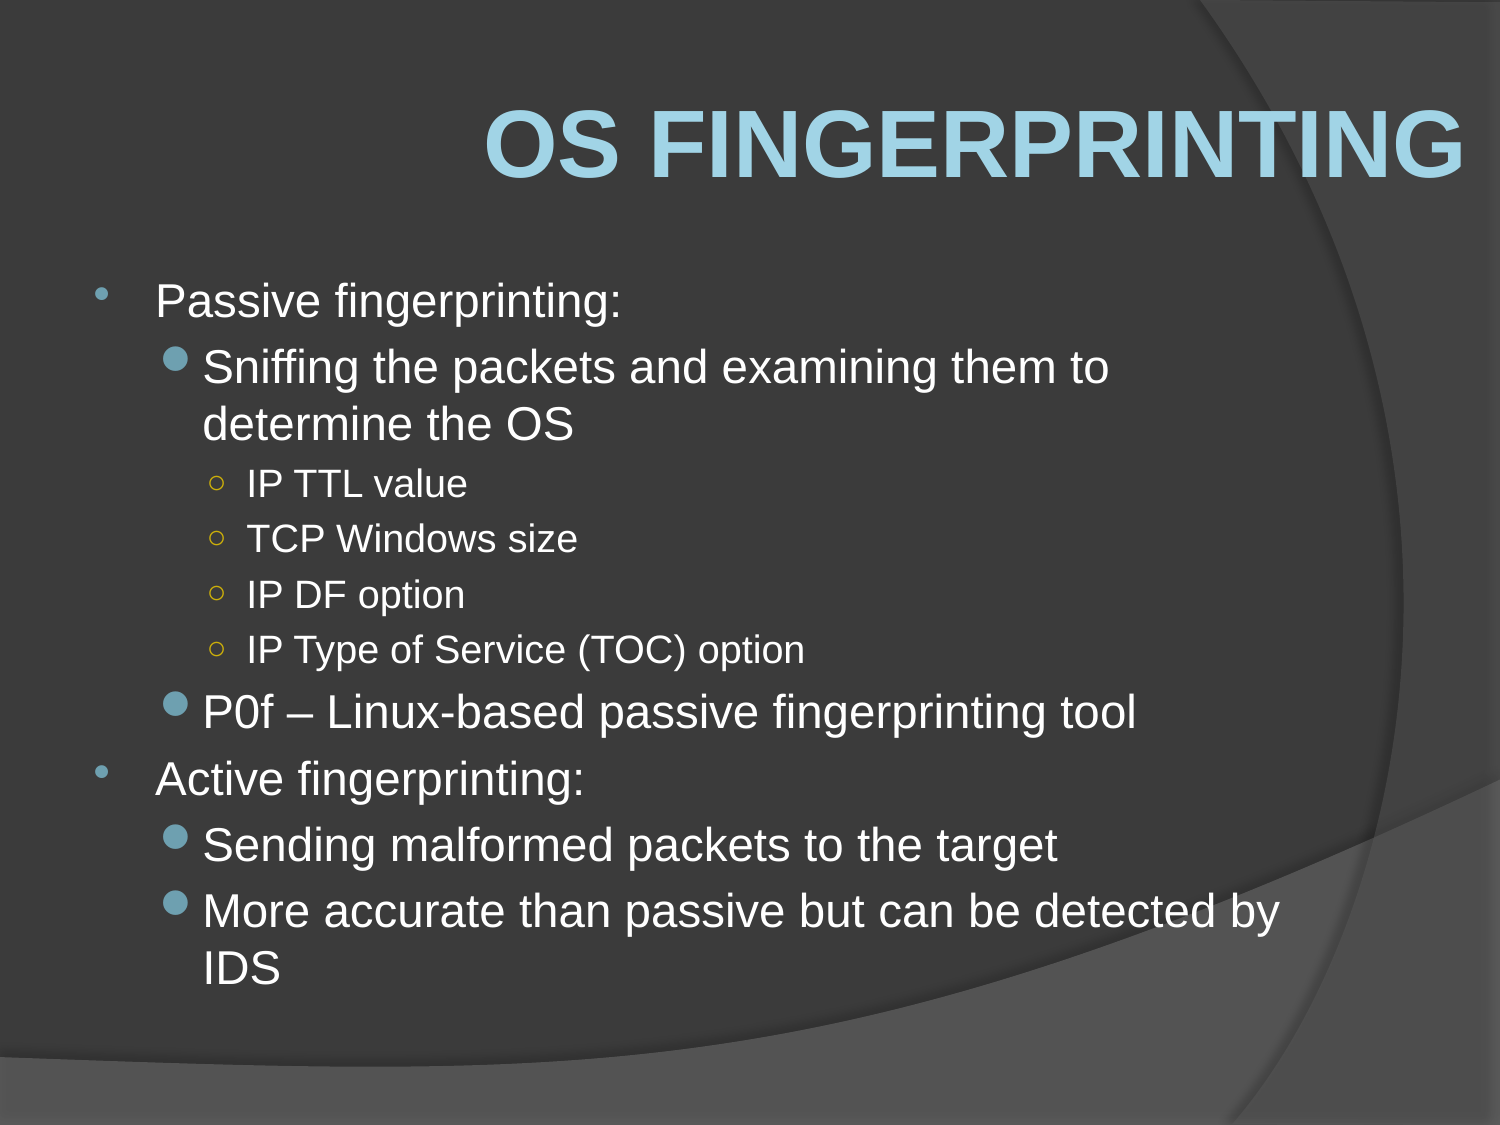

# OS Fingerprinting
Passive fingerprinting:
Sniffing the packets and examining them to determine the OS
IP TTL value
TCP Windows size
IP DF option
IP Type of Service (TOC) option
P0f – Linux-based passive fingerprinting tool
Active fingerprinting:
Sending malformed packets to the target
More accurate than passive but can be detected by IDS